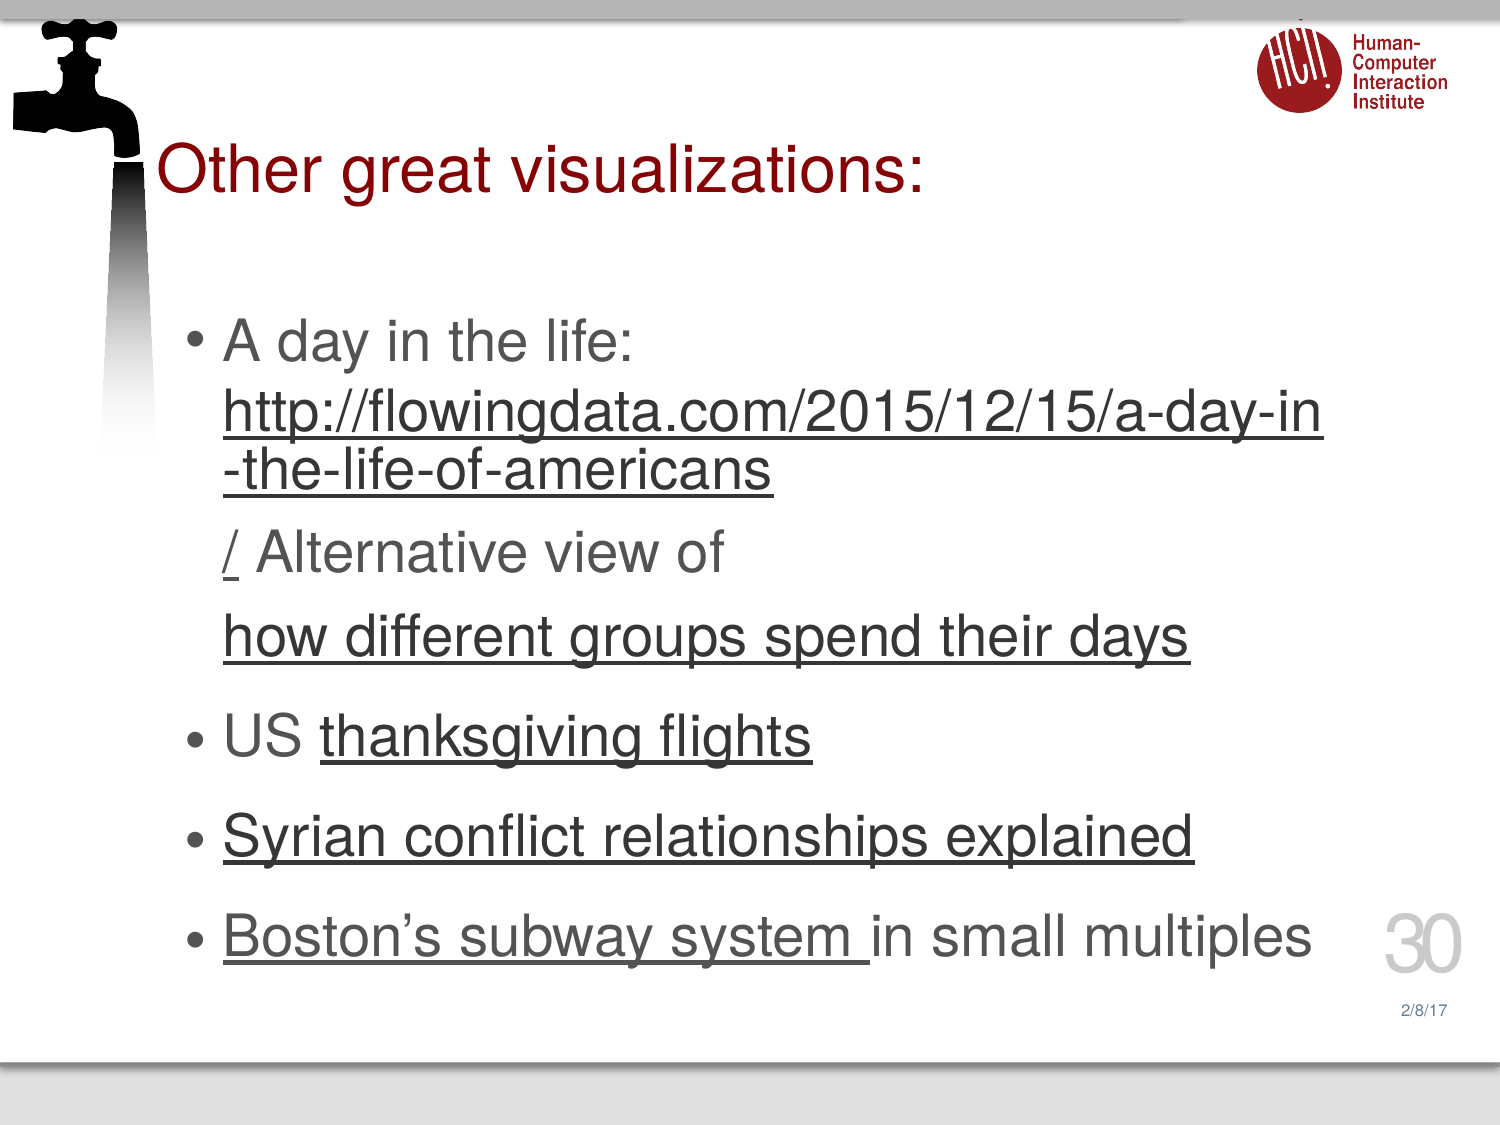

# Other great visualizations:
A day in the life: http://flowingdata.com/2015/12/15/a-day-in-the-life-of-americans/ Alternative view of how different groups spend their days
US thanksgiving flights
Syrian conflict relationships explained
Boston’s subway system in small multiples

30
2/8/17